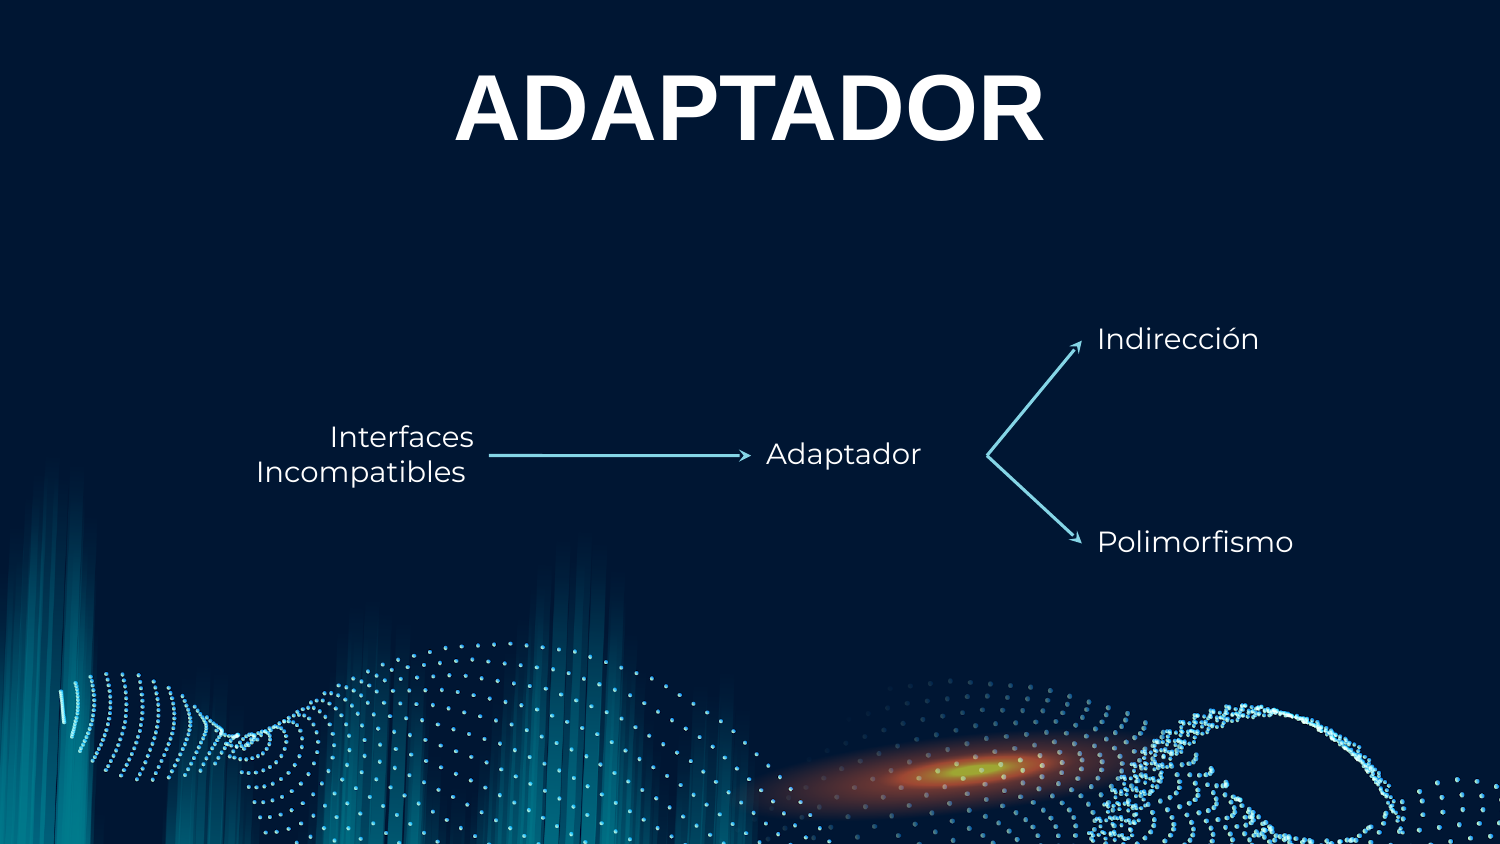

# ADAPTADOR
Indirección
Interfaces Incompatibles
Adaptador
Polimorfismo